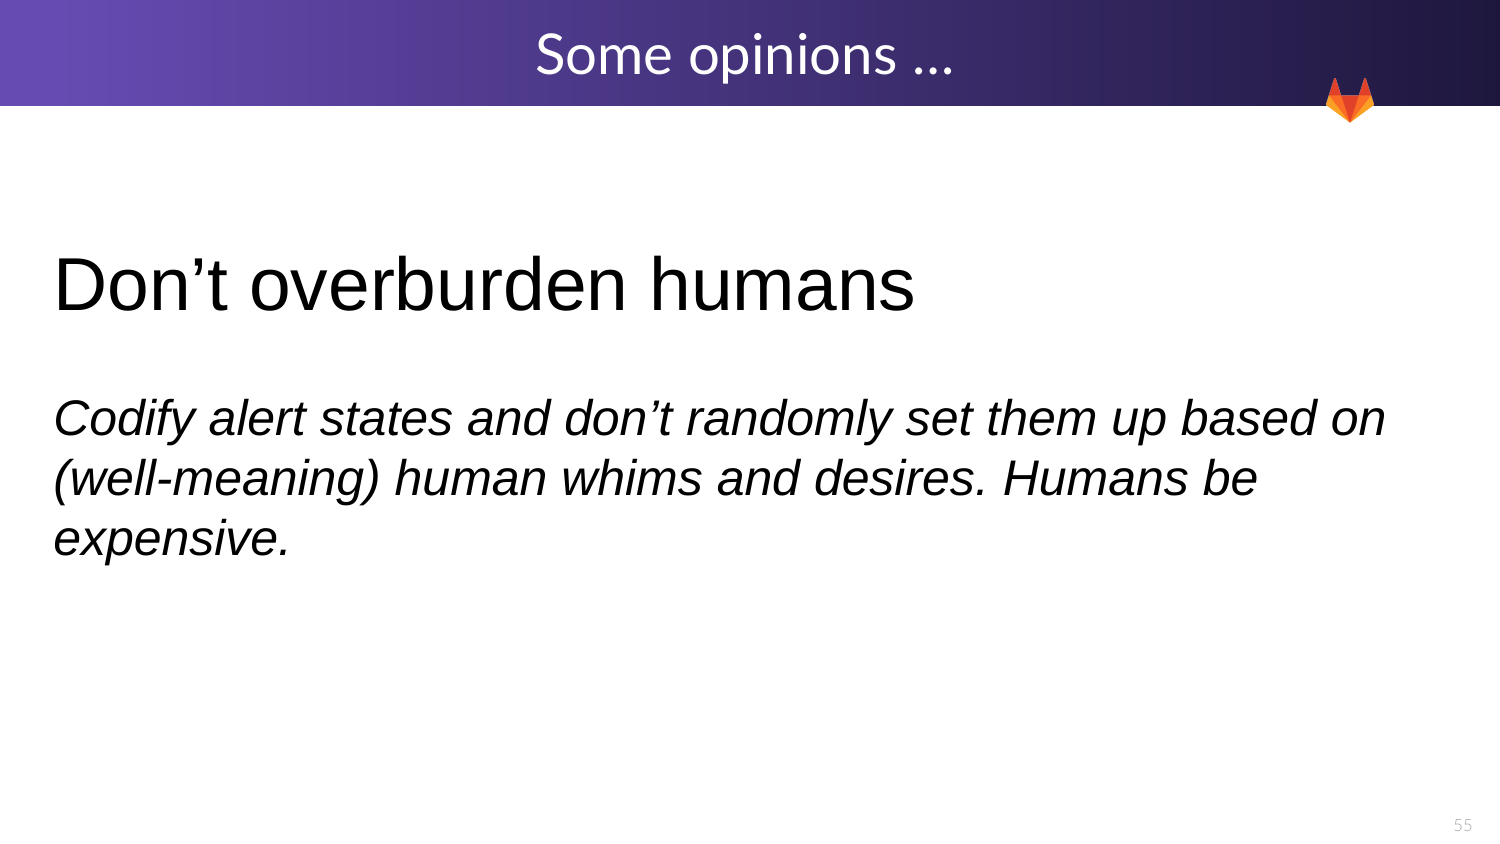

# Some opinions …
Don’t overburden humans

Codify alert states and don’t randomly set them up based on (well-meaning) human whims and desires. Humans be expensive.